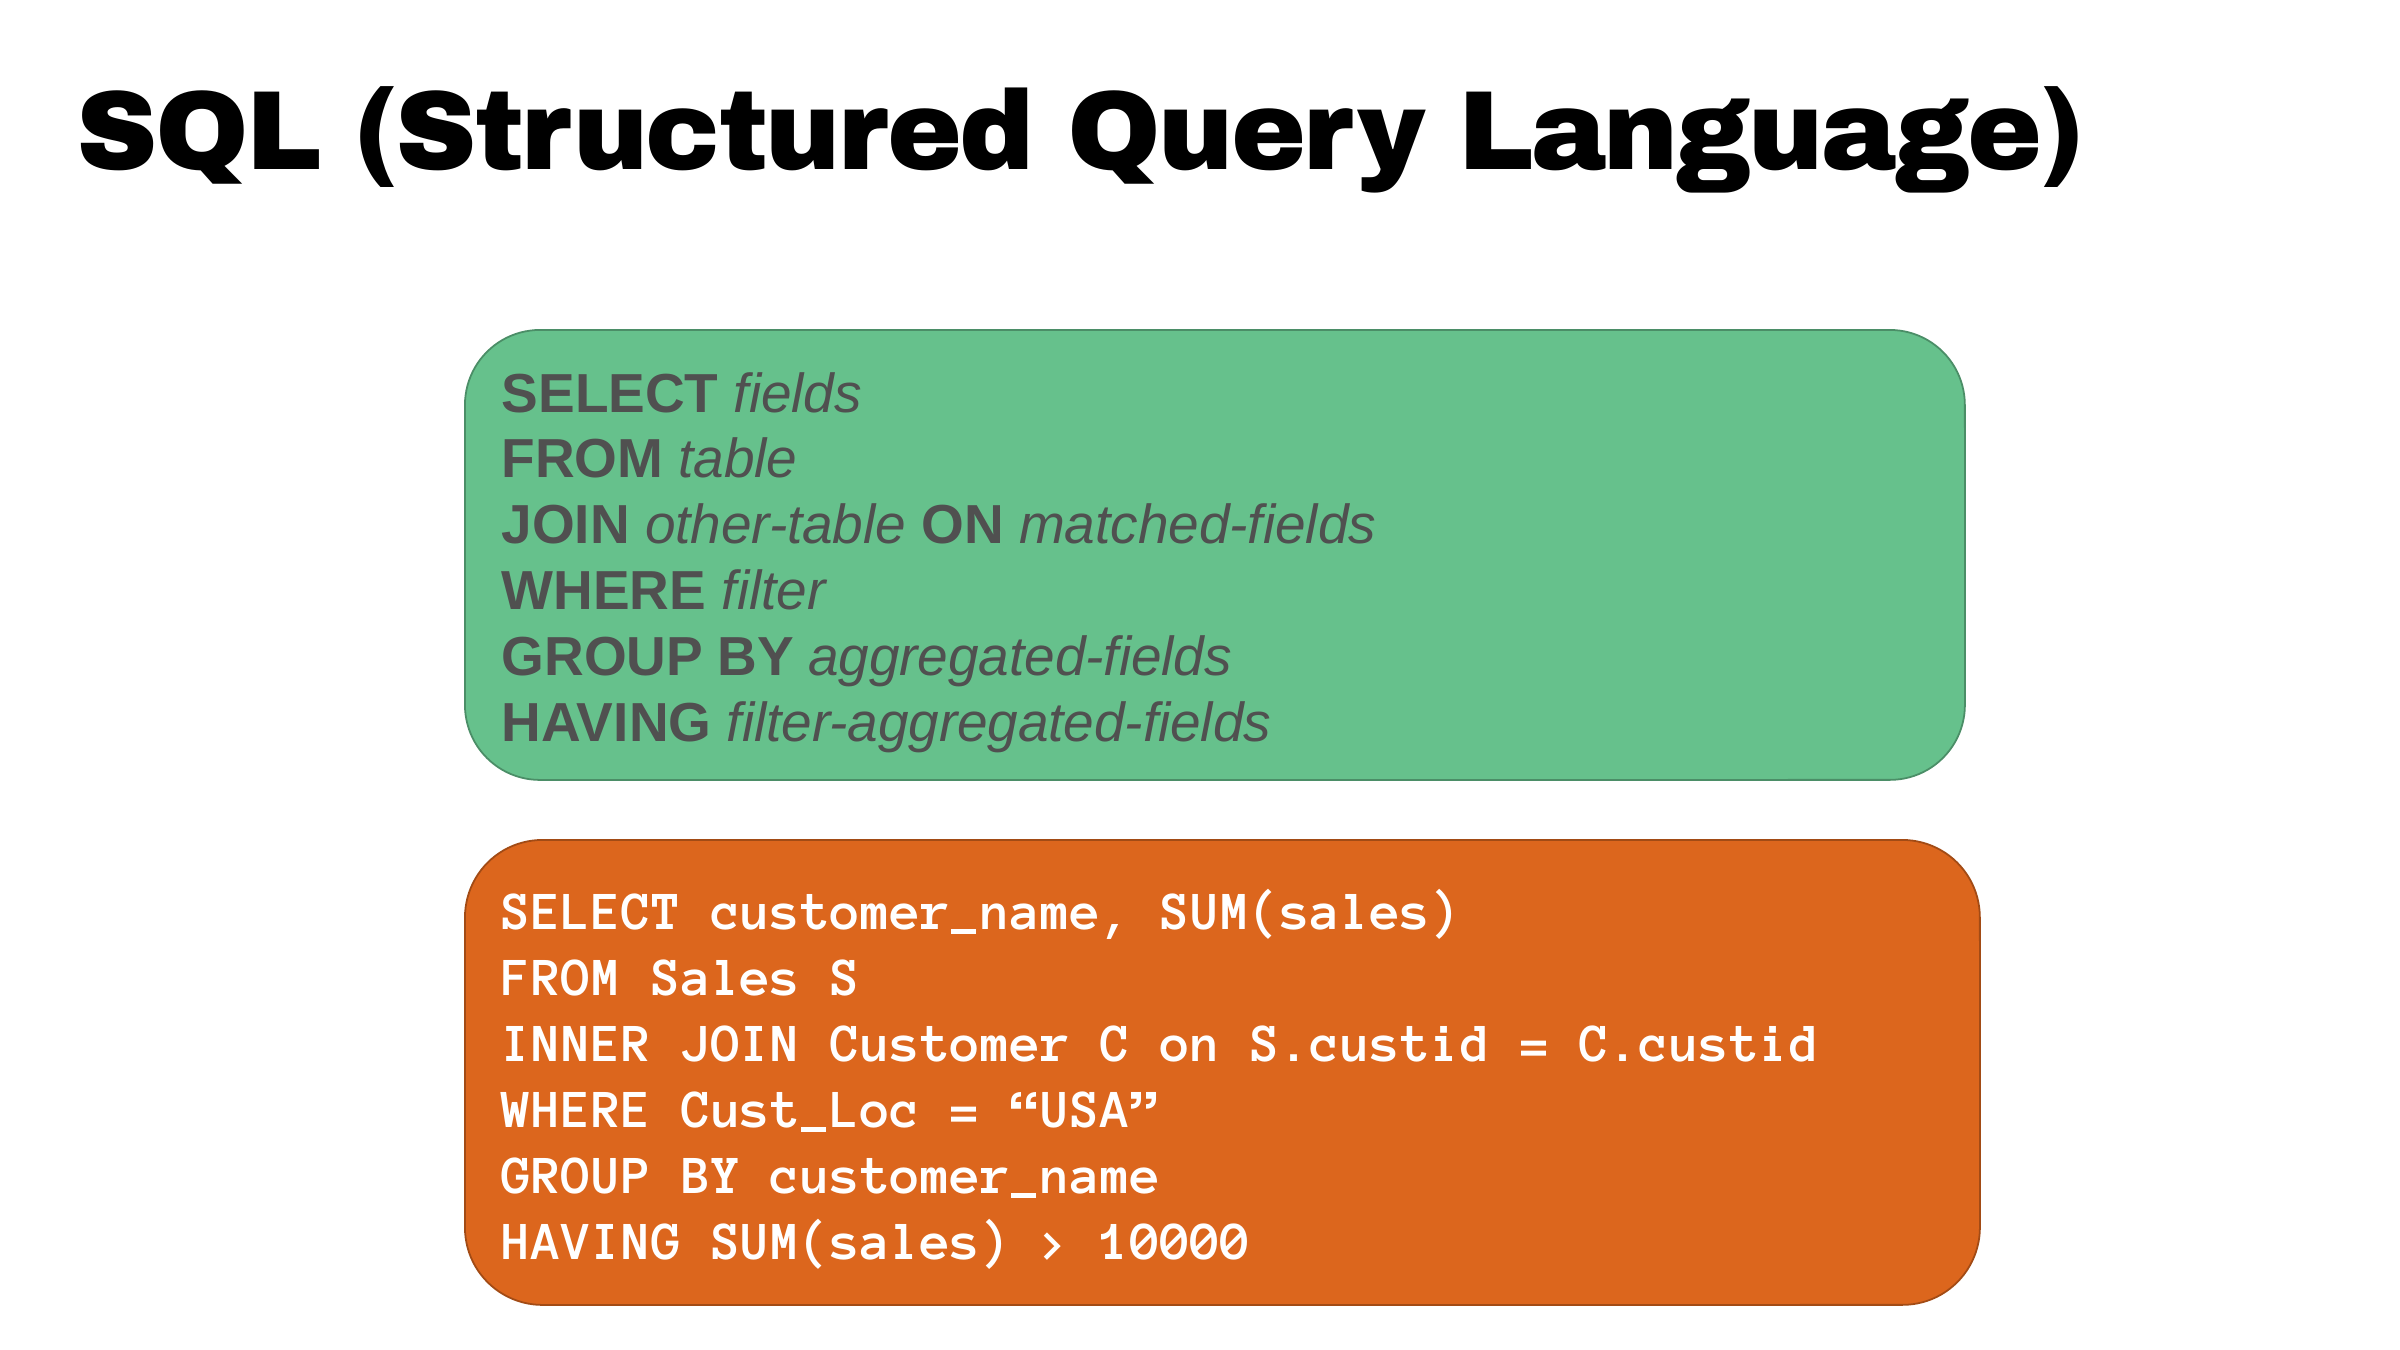

# SQL (Structured Query Language)
SELECT fields
FROM table
JOIN other-table ON matched-fields
WHERE filter
GROUP BY aggregated-fields
HAVING filter-aggregated-fields
SELECT customer_name, SUM(sales)
FROM Sales S
INNER JOIN Customer C on S.custid = C.custid
WHERE Cust_Loc = “USA”
GROUP BY customer_name
HAVING SUM(sales) > 10000